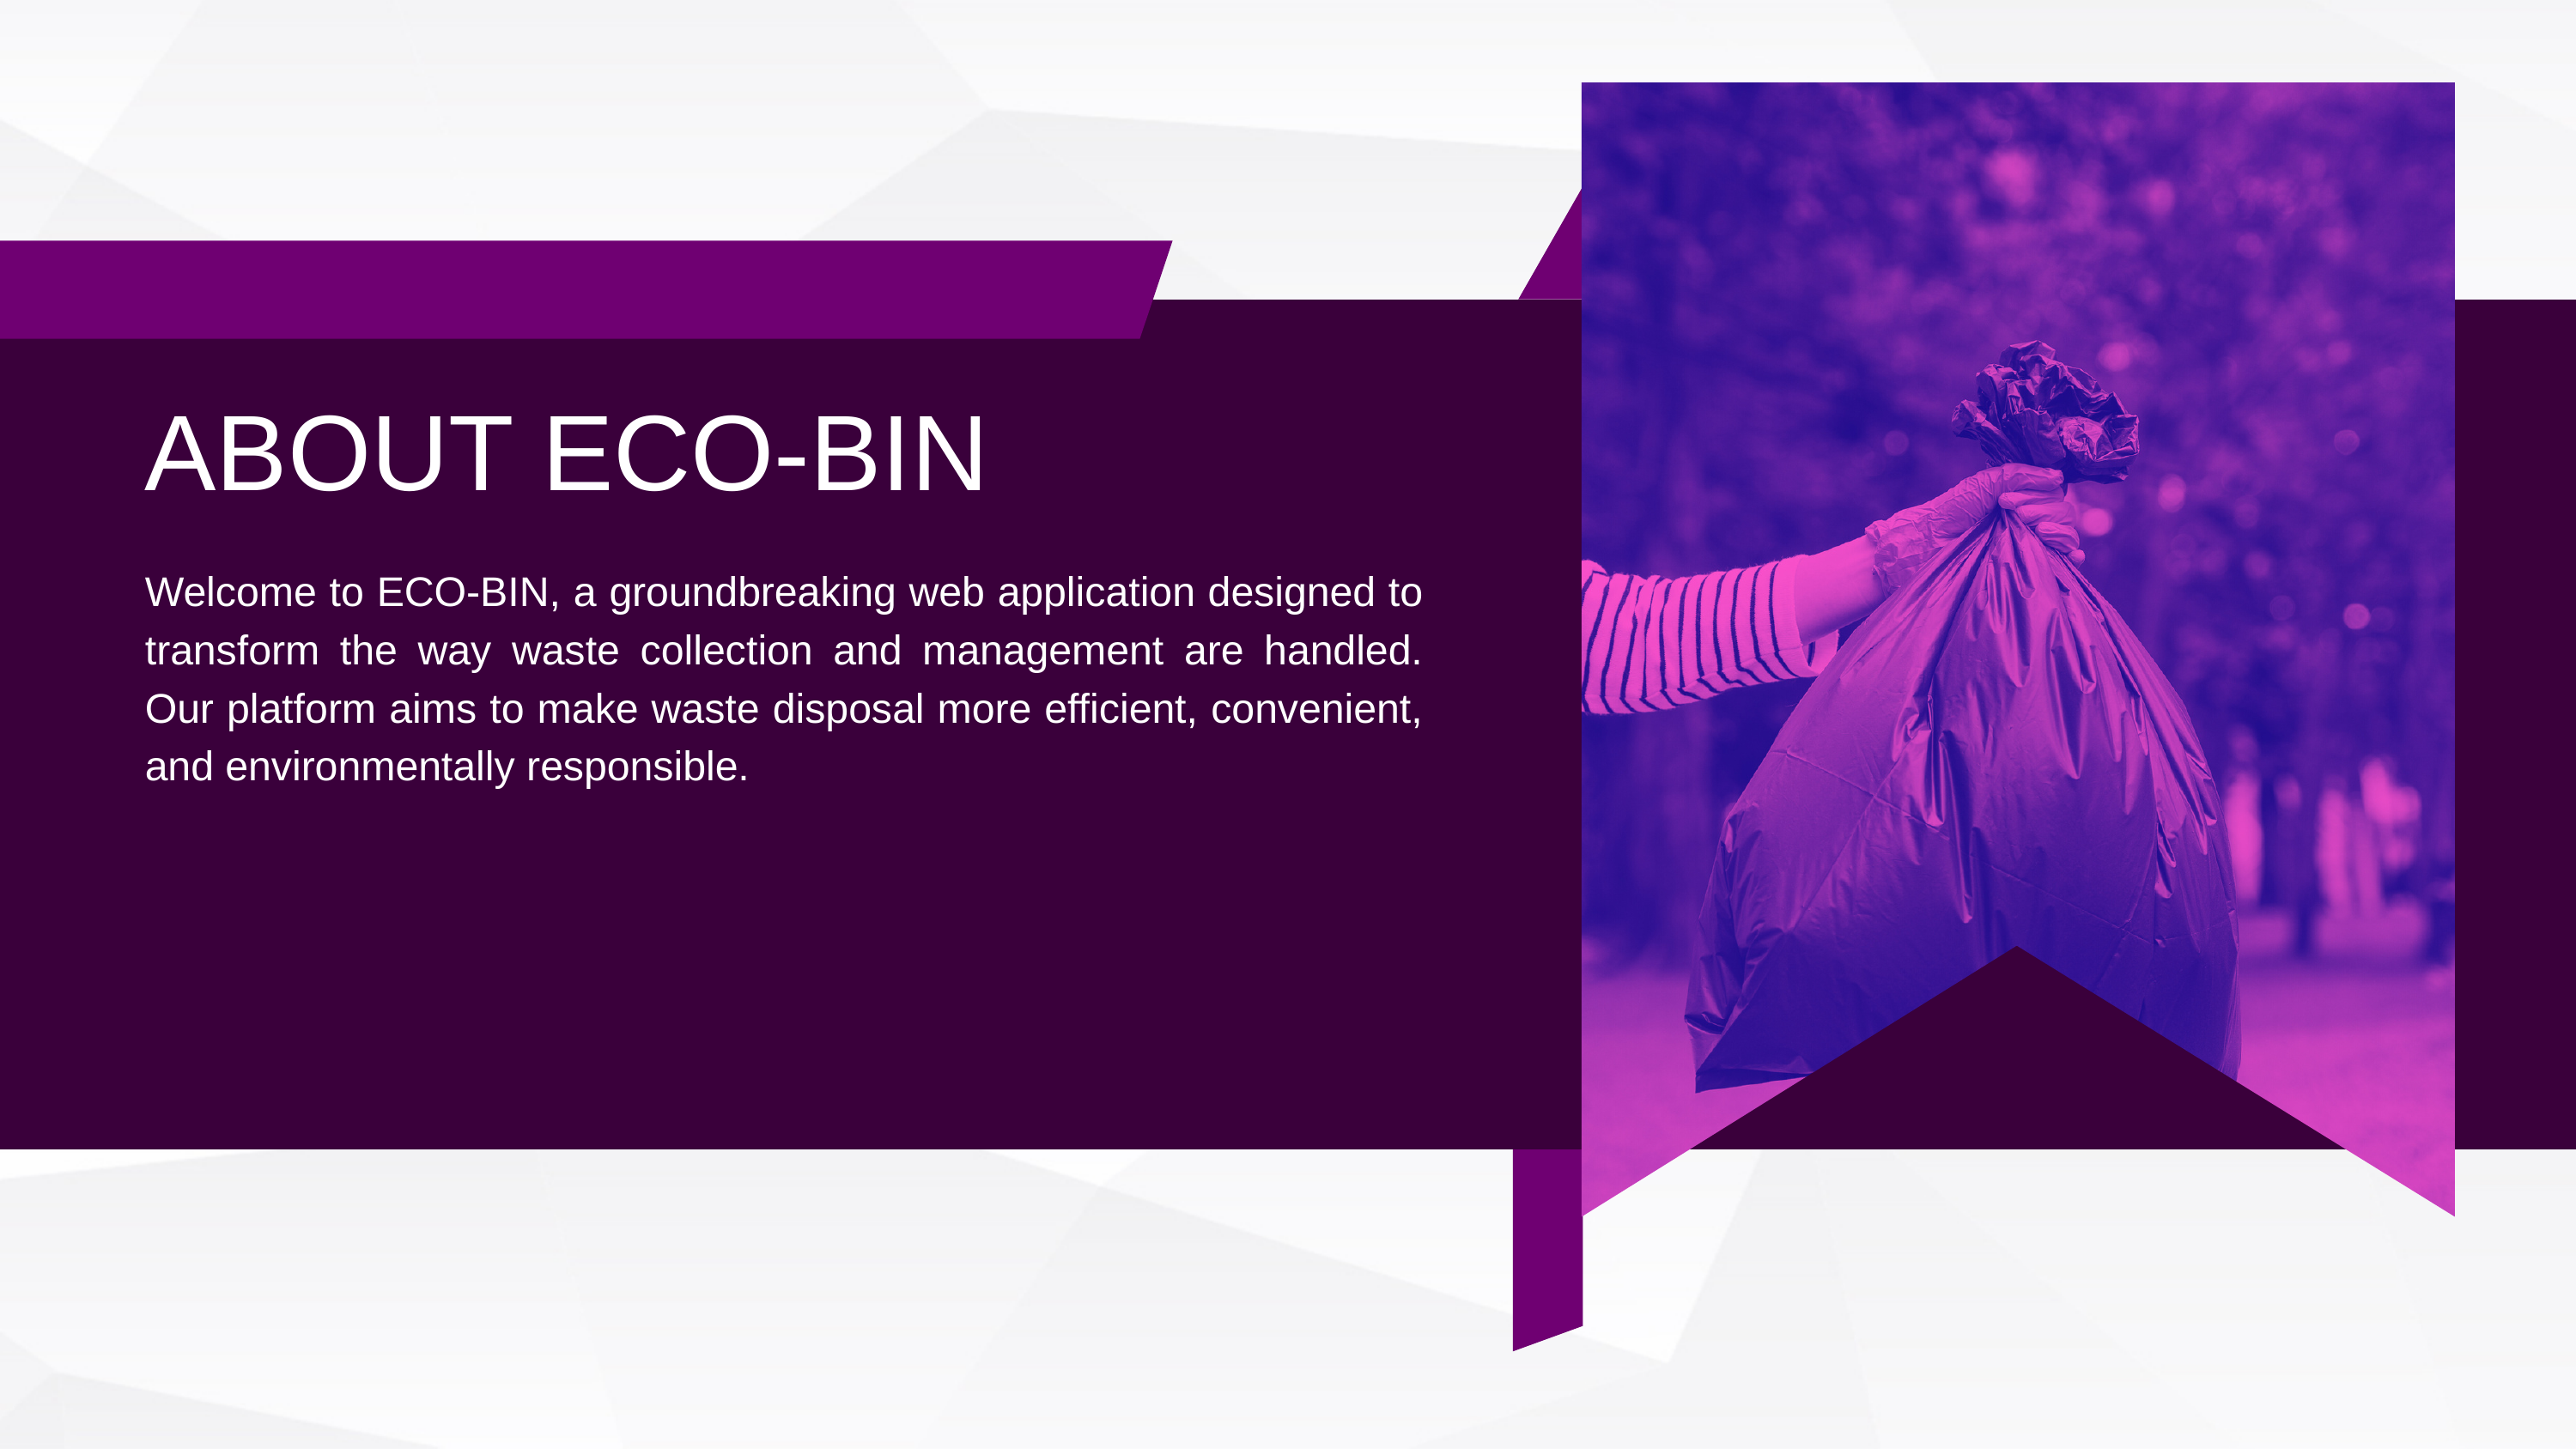

ABOUT ECO-BIN
Welcome to ECO-BIN, a groundbreaking web application designed to transform the way waste collection and management are handled. Our platform aims to make waste disposal more efficient, convenient, and environmentally responsible.